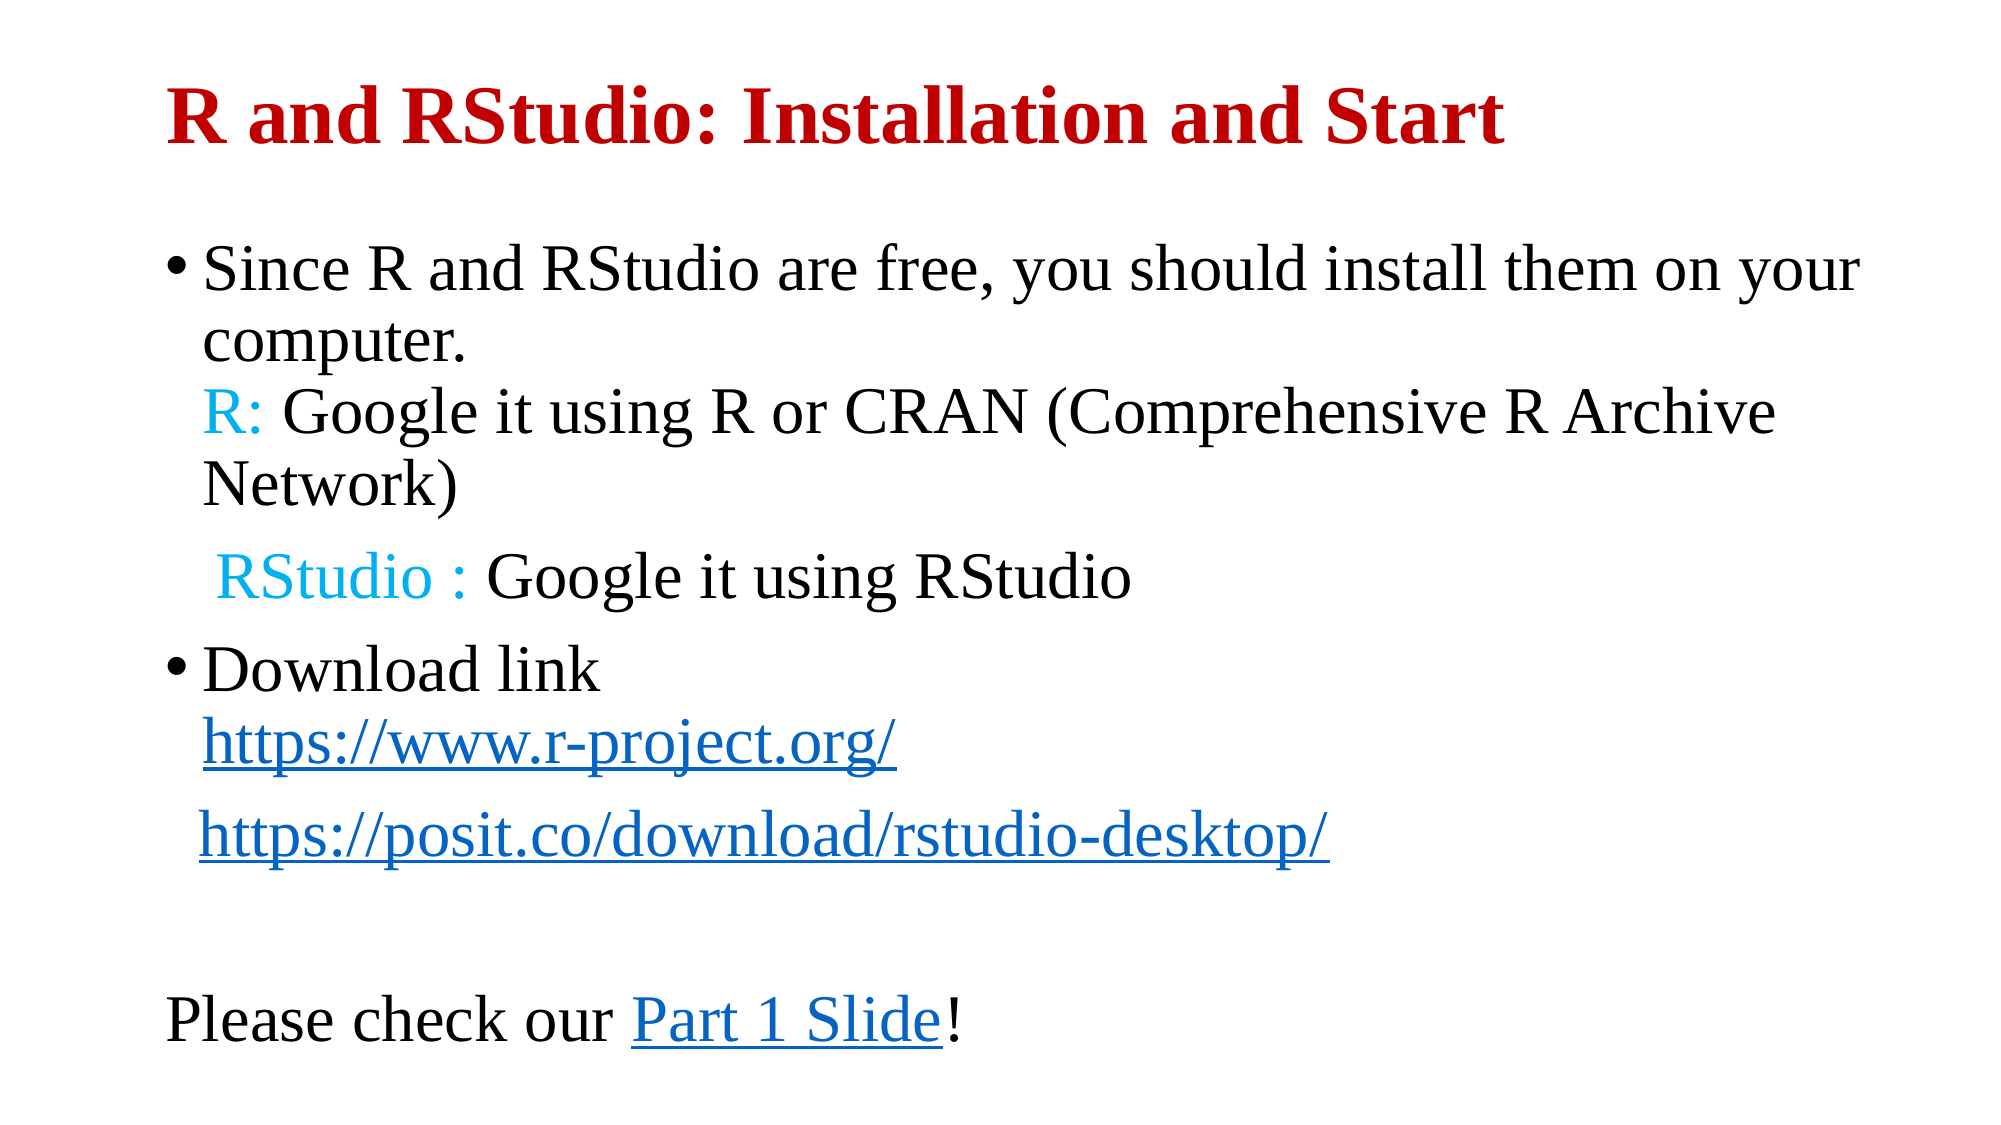

# R and RStudio: Installation and Start
Since R and RStudio are free, you should install them on your computer.
R: Google it using R or CRAN (Comprehensive R Archive Network)
   RStudio : Google it using RStudio
Download link
https://www.r-project.org/
  https://posit.co/download/rstudio-desktop/

Please check our Part 1 Slide!